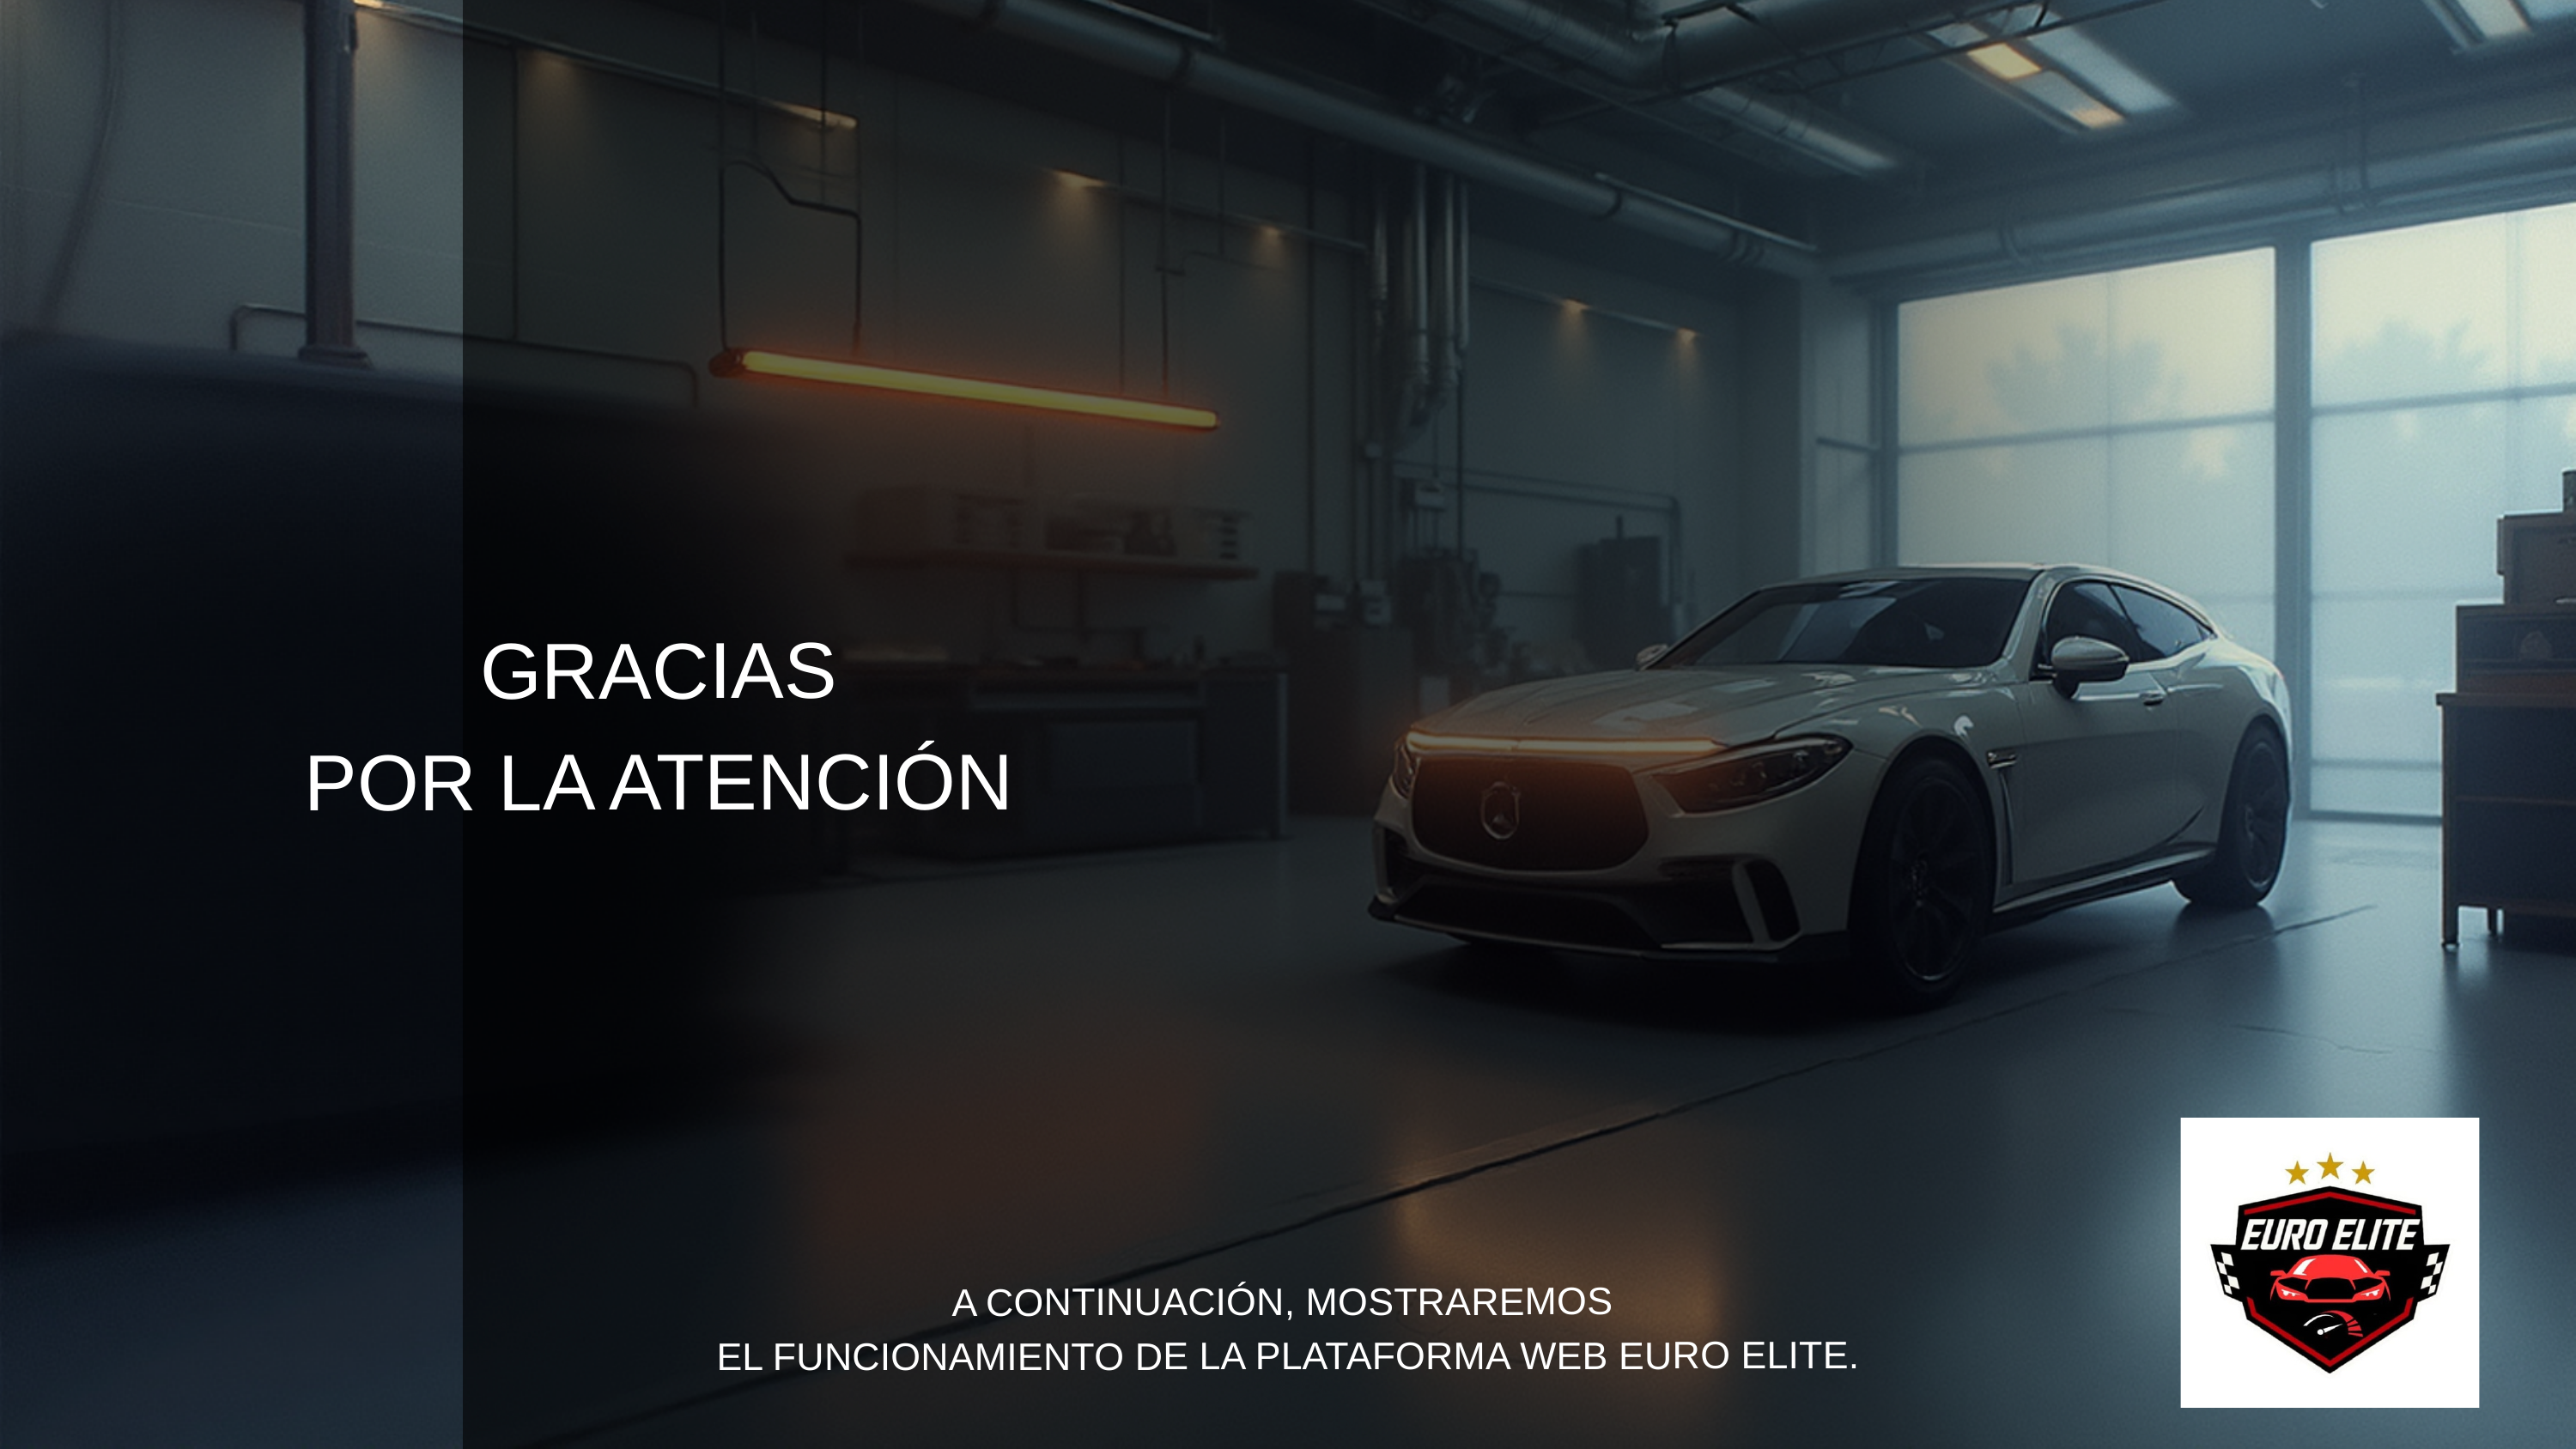

GRACIAS
POR LA ATENCIÓN

A CONTINUACIÓN, MOSTRAREMOS
EL FUNCIONAMIENTO DE LA PLATAFORMA WEB EURO ELITE.